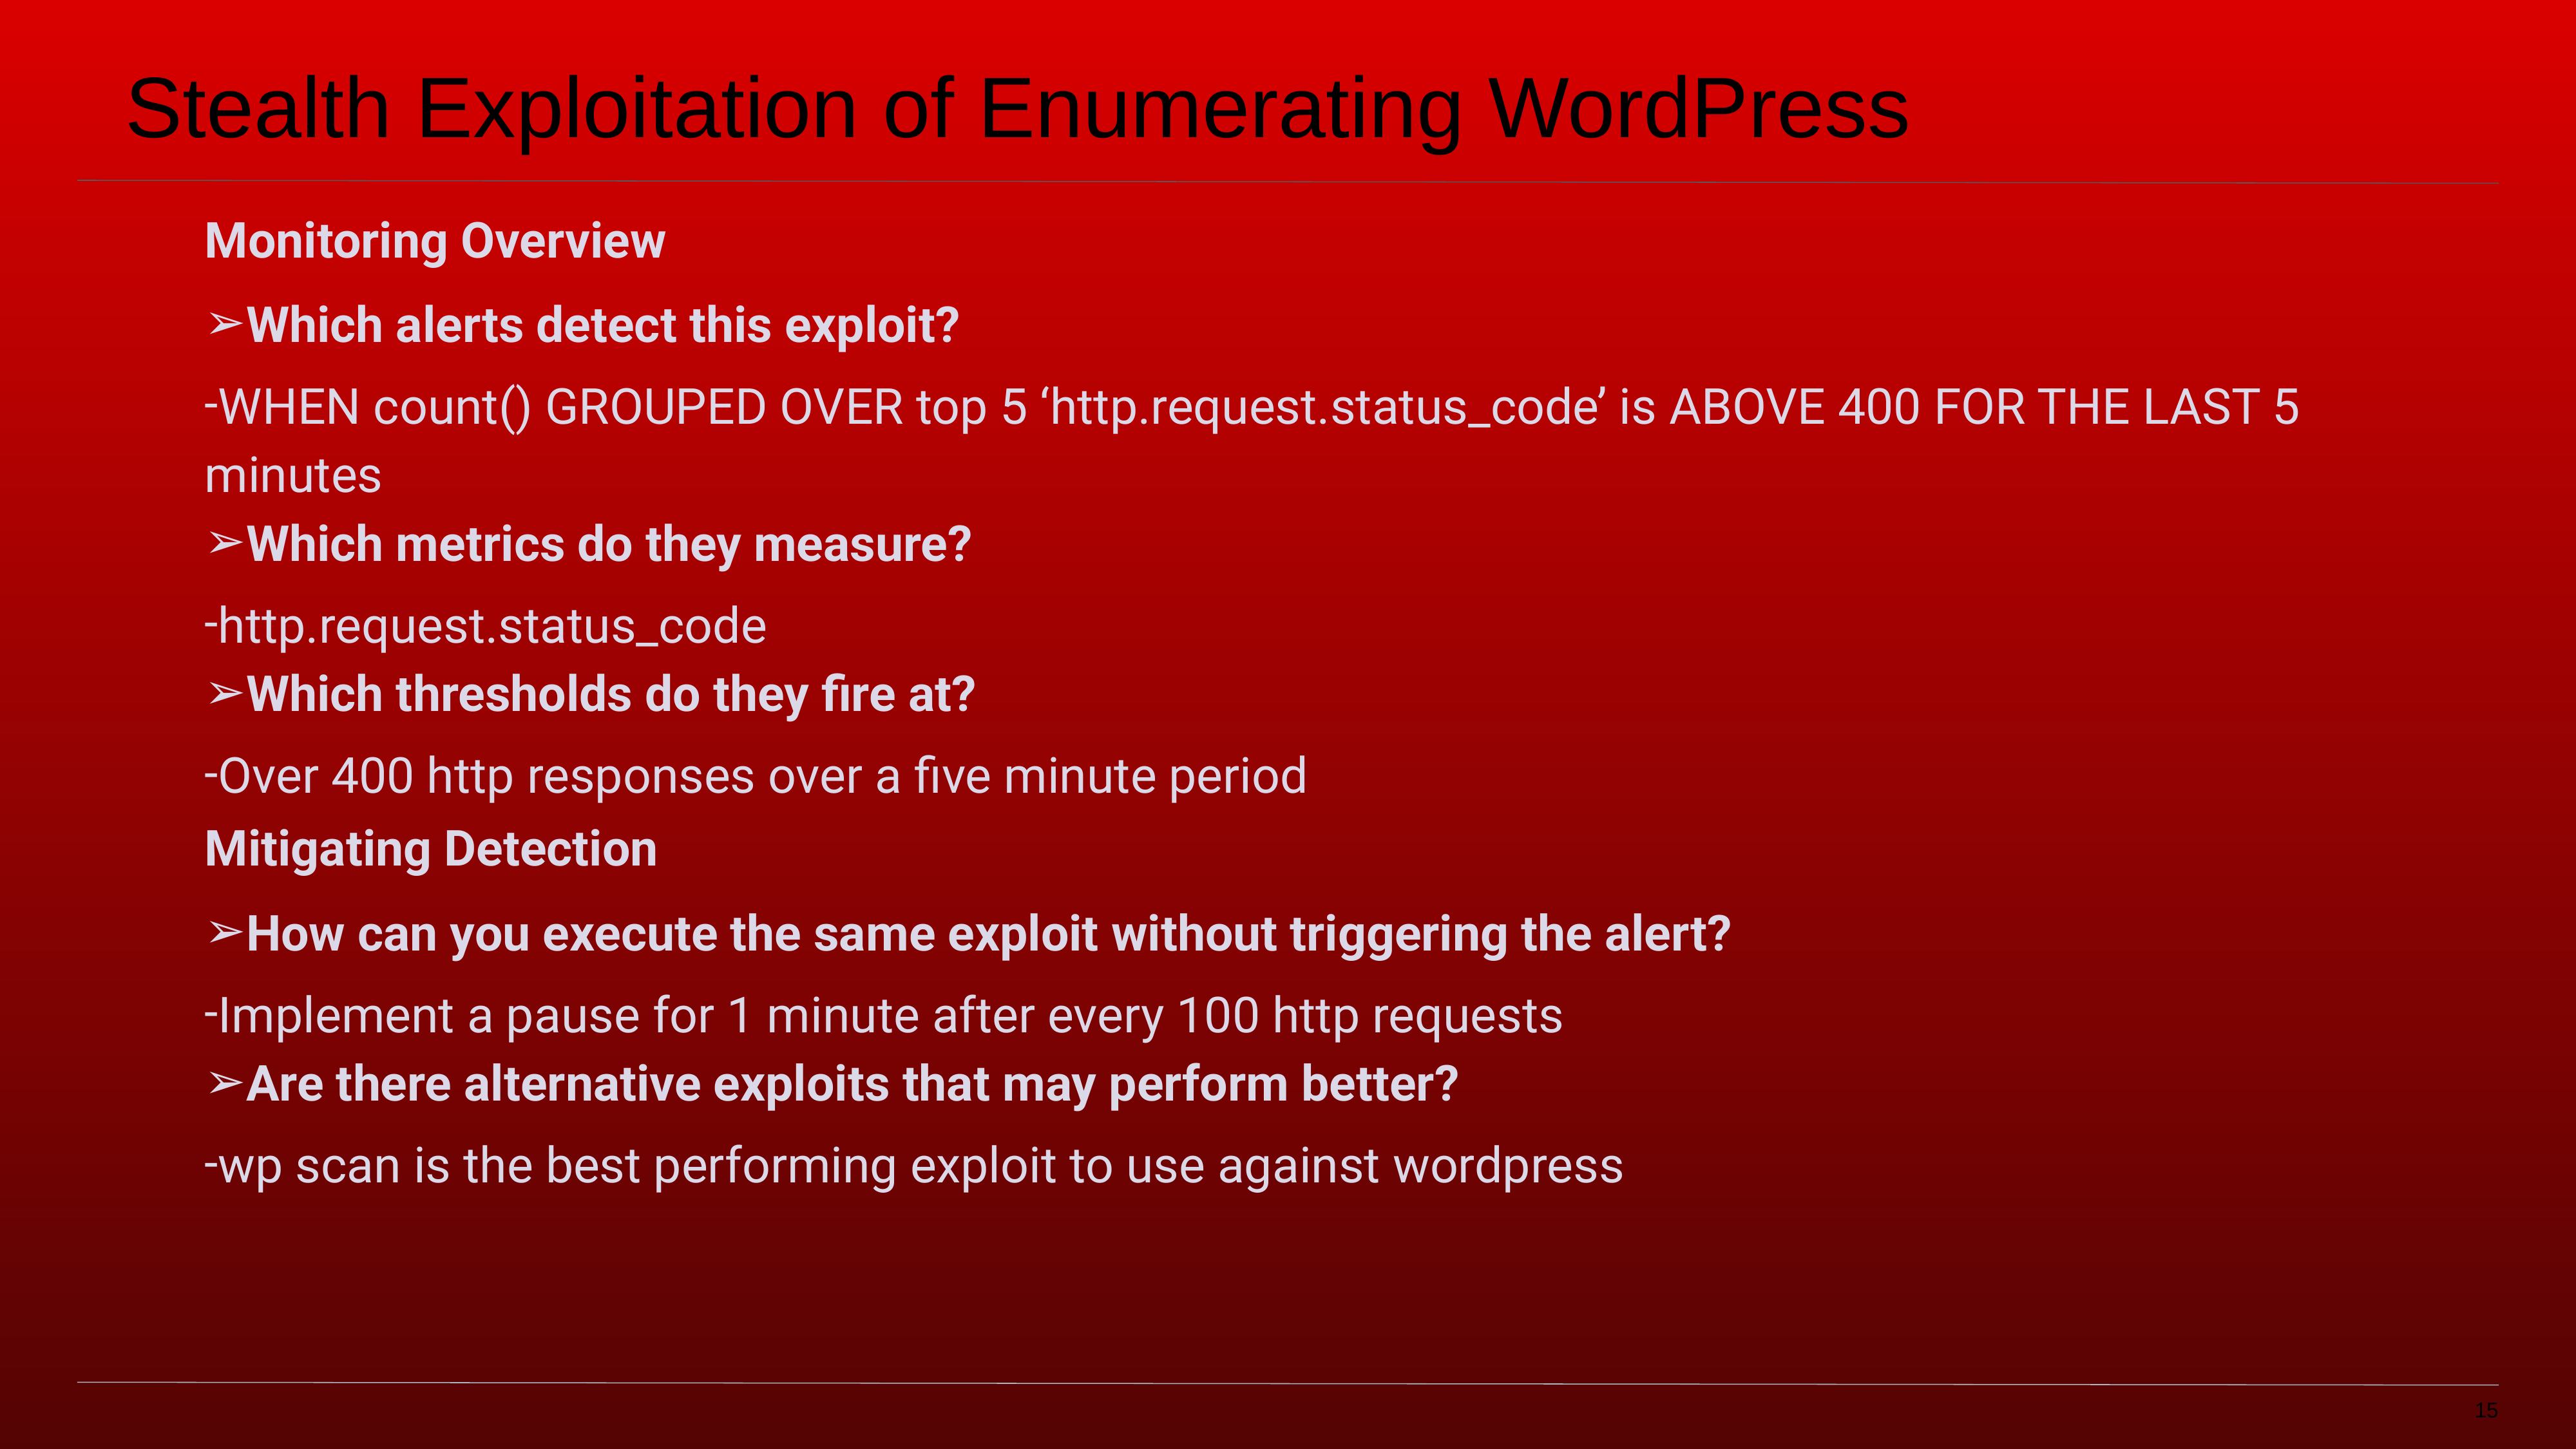

# Stealth Exploitation of Enumerating WordPress
Monitoring Overview
Which alerts detect this exploit?
WHEN count() GROUPED OVER top 5 ‘http.request.status_code’ is ABOVE 400 FOR THE LAST 5 minutes
Which metrics do they measure?
http.request.status_code
Which thresholds do they fire at?
Over 400 http responses over a five minute period
Mitigating Detection
How can you execute the same exploit without triggering the alert?
Implement a pause for 1 minute after every 100 http requests
Are there alternative exploits that may perform better?
wp scan is the best performing exploit to use against wordpress

15